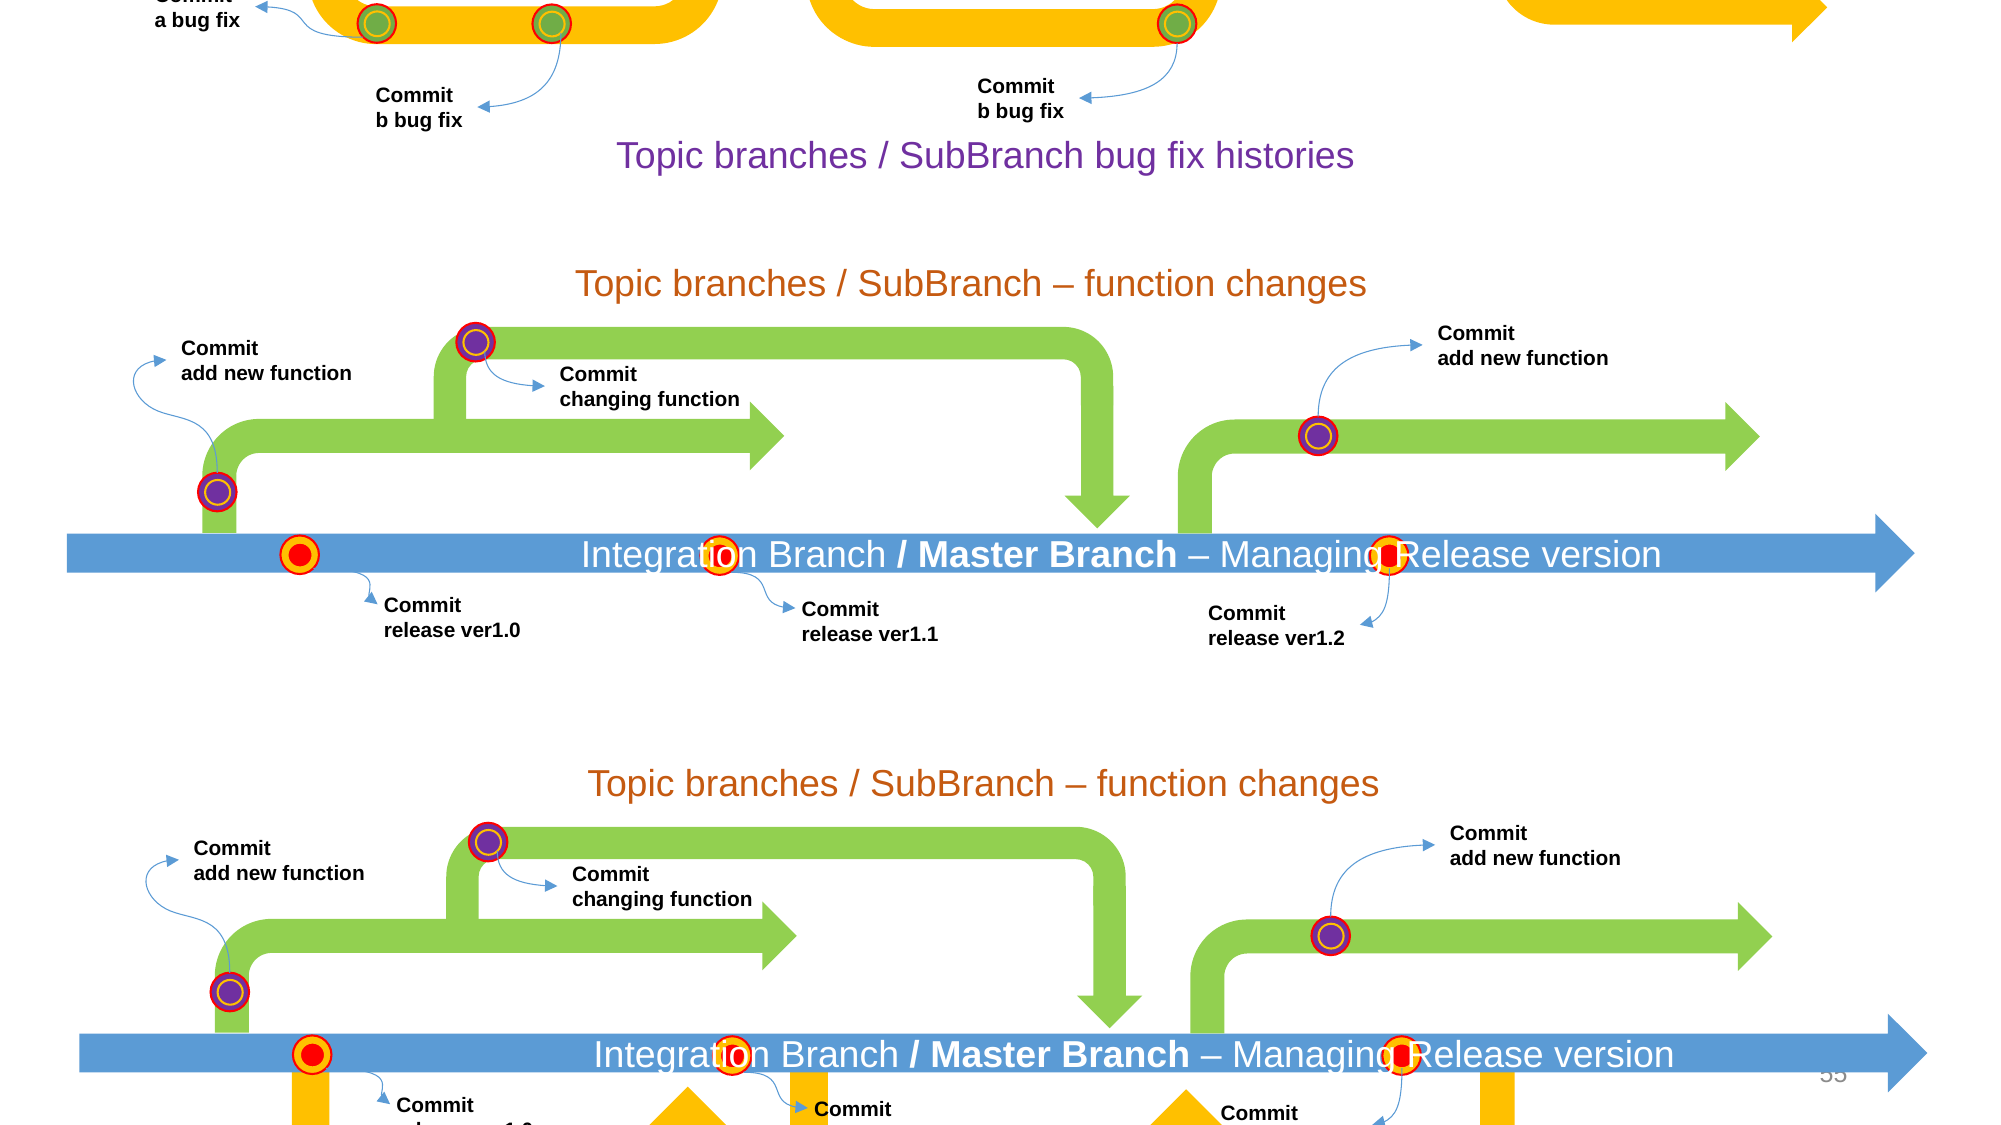

Integration Branch / Master Branch – Managing Release version

Commit
release ver1.0
Commit
release ver1.1
Commit
release ver1.2
Commit
a bug fix

Commit
b bug fix
Commit
b bug fix
Topic branches / SubBranch bug fix histories
Topic branches / SubBranch – function changes
Commit
add new function

Commit
add new function

Commit
changing function

Integration Branch / Master Branch – Managing Release version

Commit
release ver1.0
Commit
release ver1.1
Commit
release ver1.2
Topic branches / SubBranch – function changes
Commit
add new function

Commit
add new function

Commit
changing function

Integration Branch / Master Branch – Managing Release version

Commit
release ver1.0
Commit
release ver1.1
Commit
release ver1.2
Commit
a bug fix

Commit
b bug fix
Commit
b bug fix
Topic branches / SubBranch bug fix histories
55